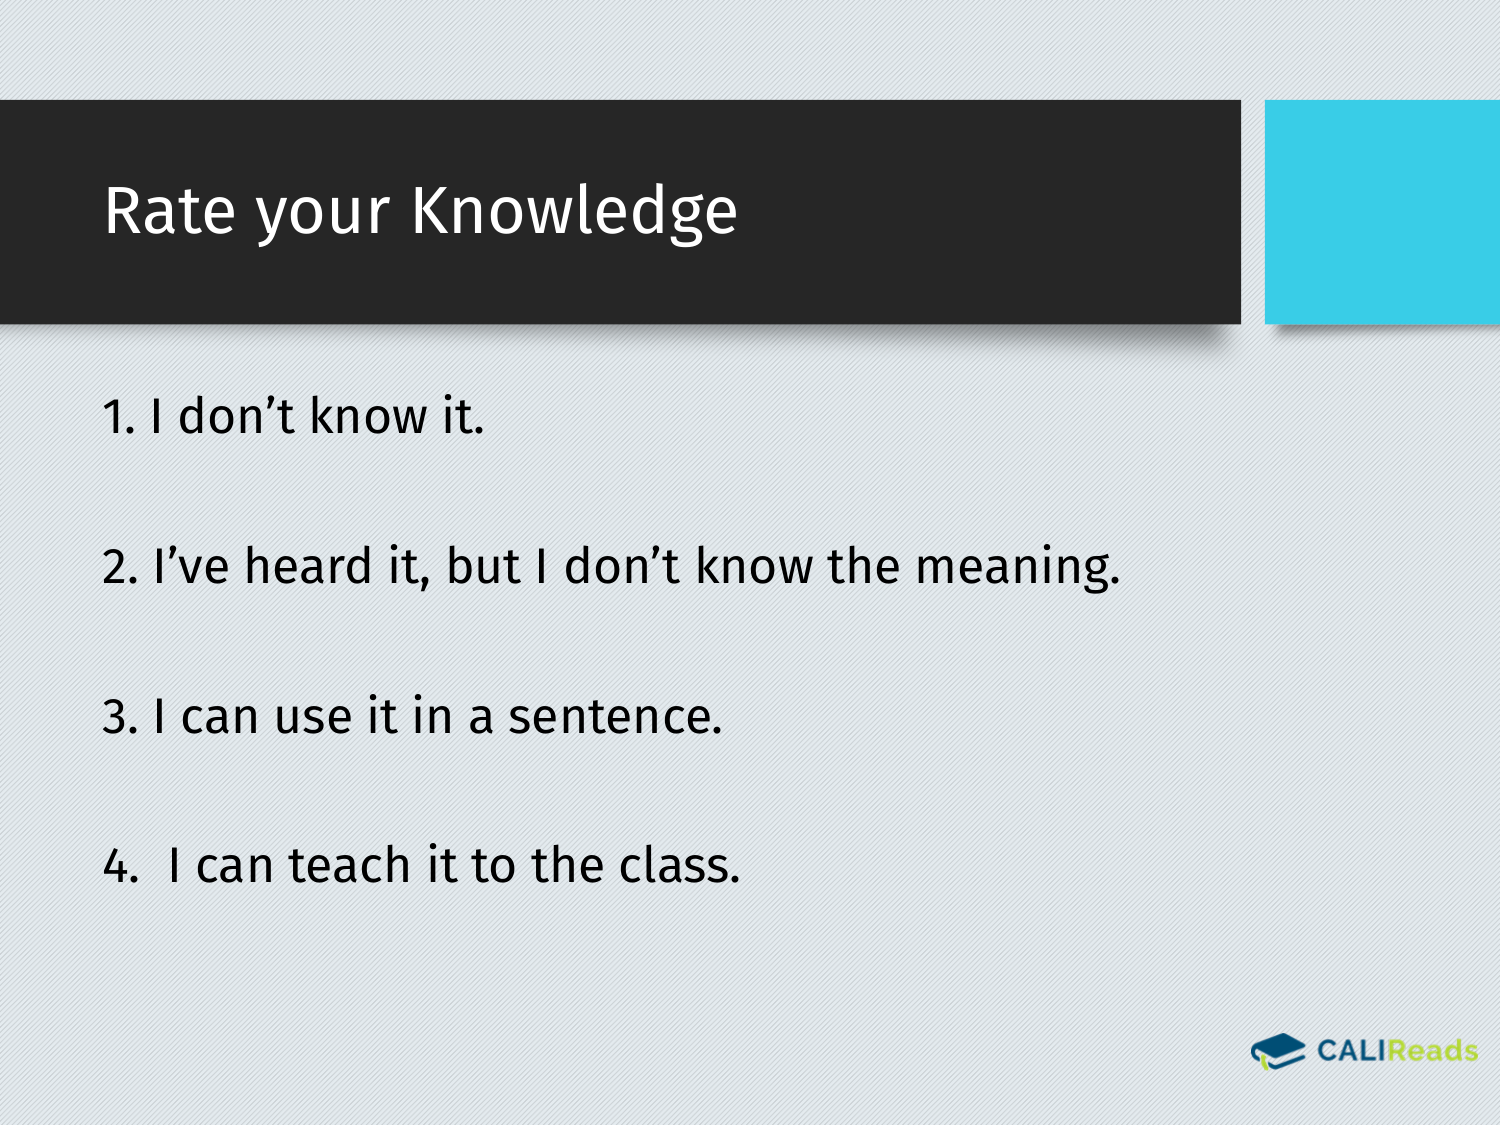

# Rate your Knowledge
1. I don’t know it.

2. I’ve heard it, but I don’t know the meaning.

3. I can use it in a sentence.

4.  I can teach it to the class.